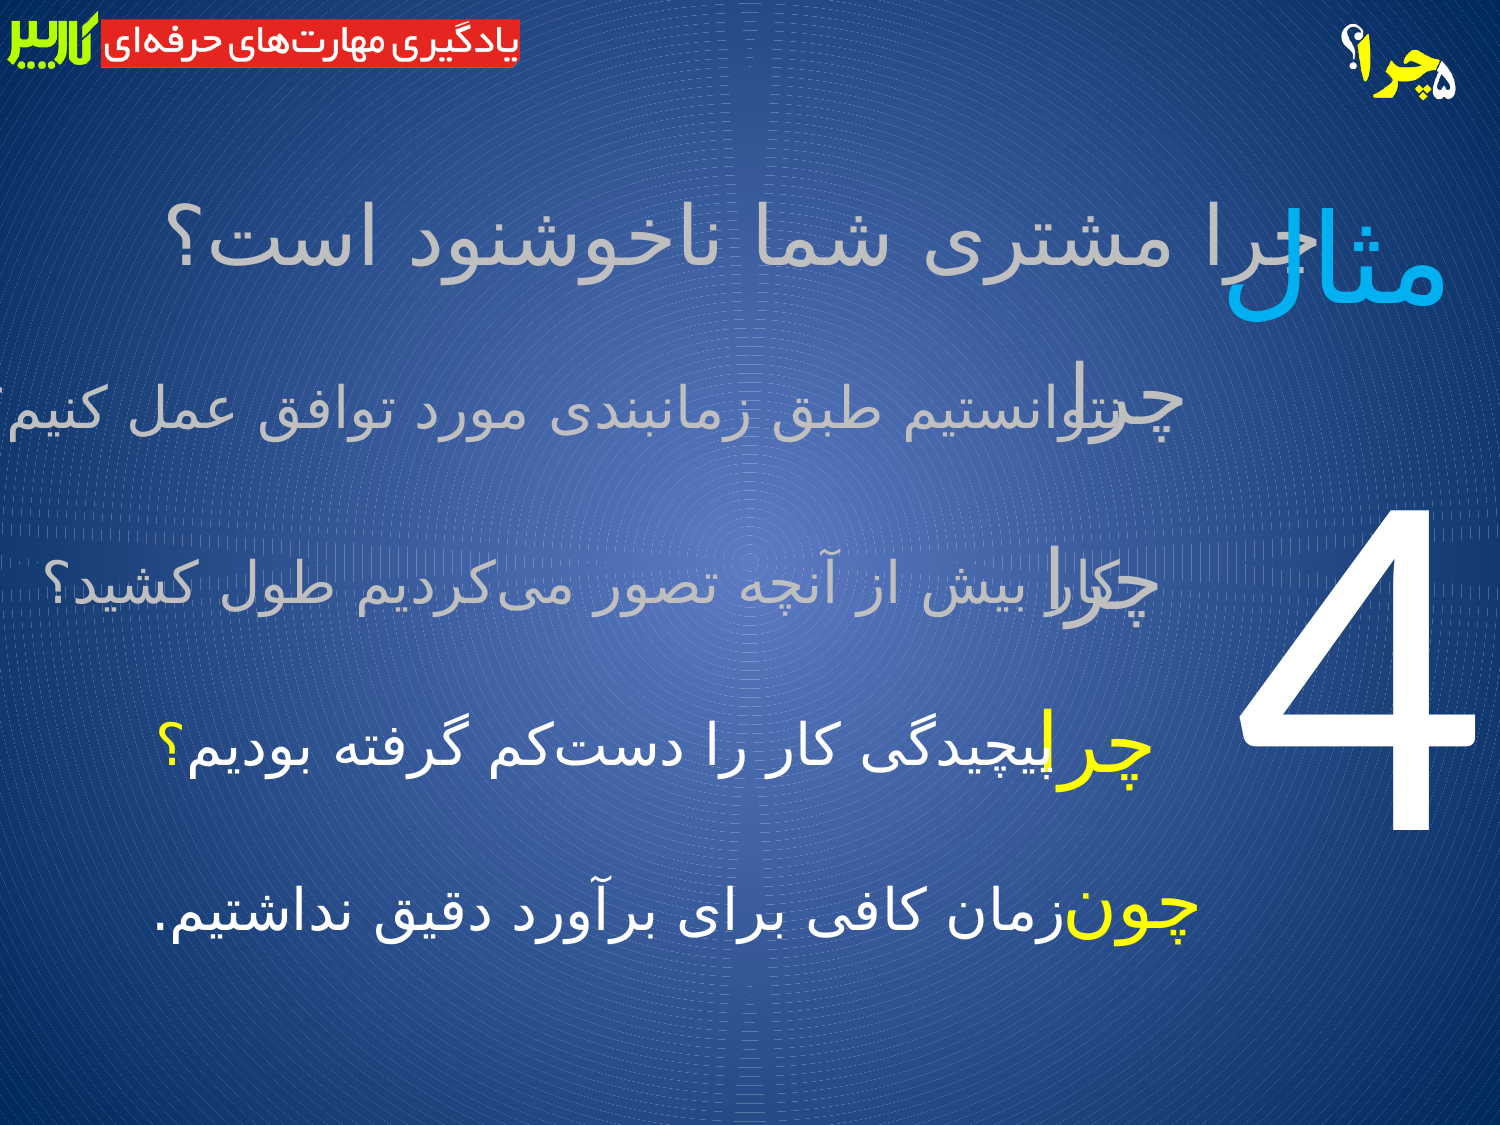

مثال
چرا مشتری شما ناخوشنود است؟
4
چرا
نتوانستیم طبق زمانبندی مورد توافق عمل کنیم؟
چرا
کار بیش از آنچه تصور می‌کردیم طول کشید؟
چرا
 پیچیدگی کار را دست‌کم گرفته بودیم؟
چون
 زمان کافی برای برآورد دقیق نداشتیم.